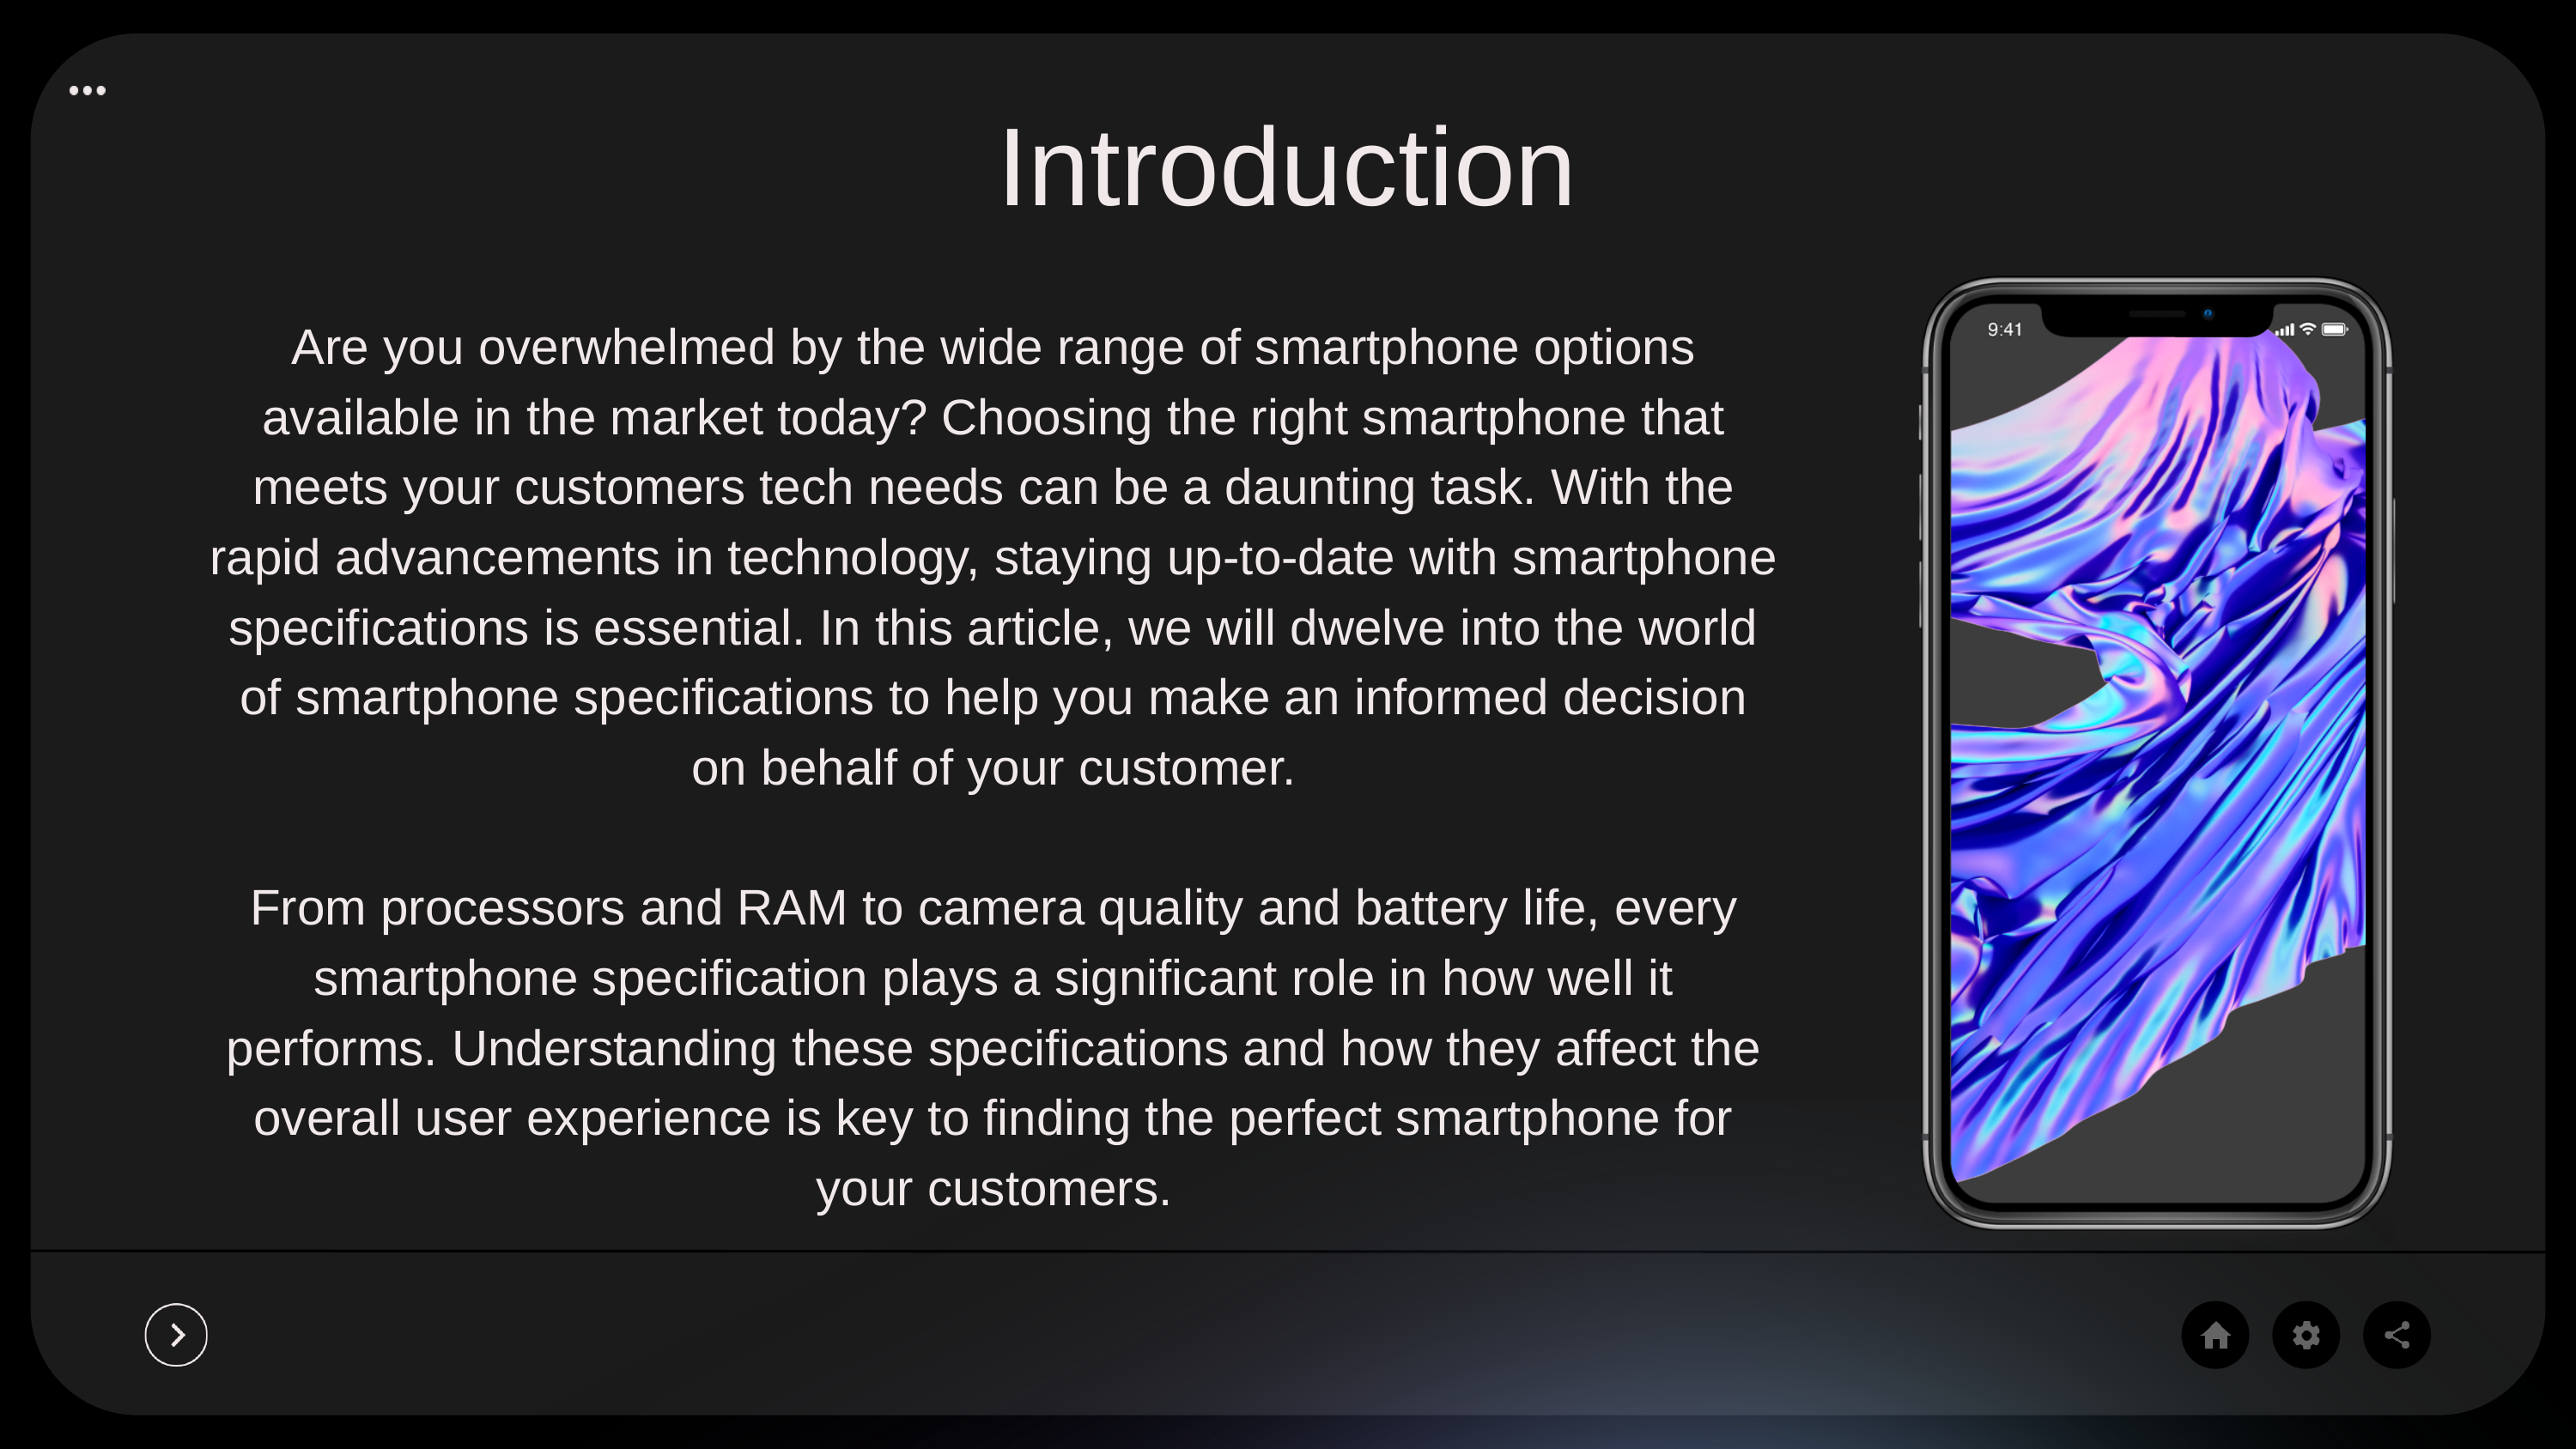

Introduction

Are you overwhelmed by the wide range of smartphone options available in the market today? Choosing the right smartphone that meets your customers tech needs can be a daunting task. With the rapid advancements in technology, staying up-to-date with smartphone specifications is essential. In this article, we will dwelve into the world of smartphone specifications to help you make an informed decision on behalf of your customer.

From processors and RAM to camera quality and battery life, every smartphone specification plays a significant role in how well it performs. Understanding these specifications and how they affect the overall user experience is key to finding the perfect smartphone for your customers.